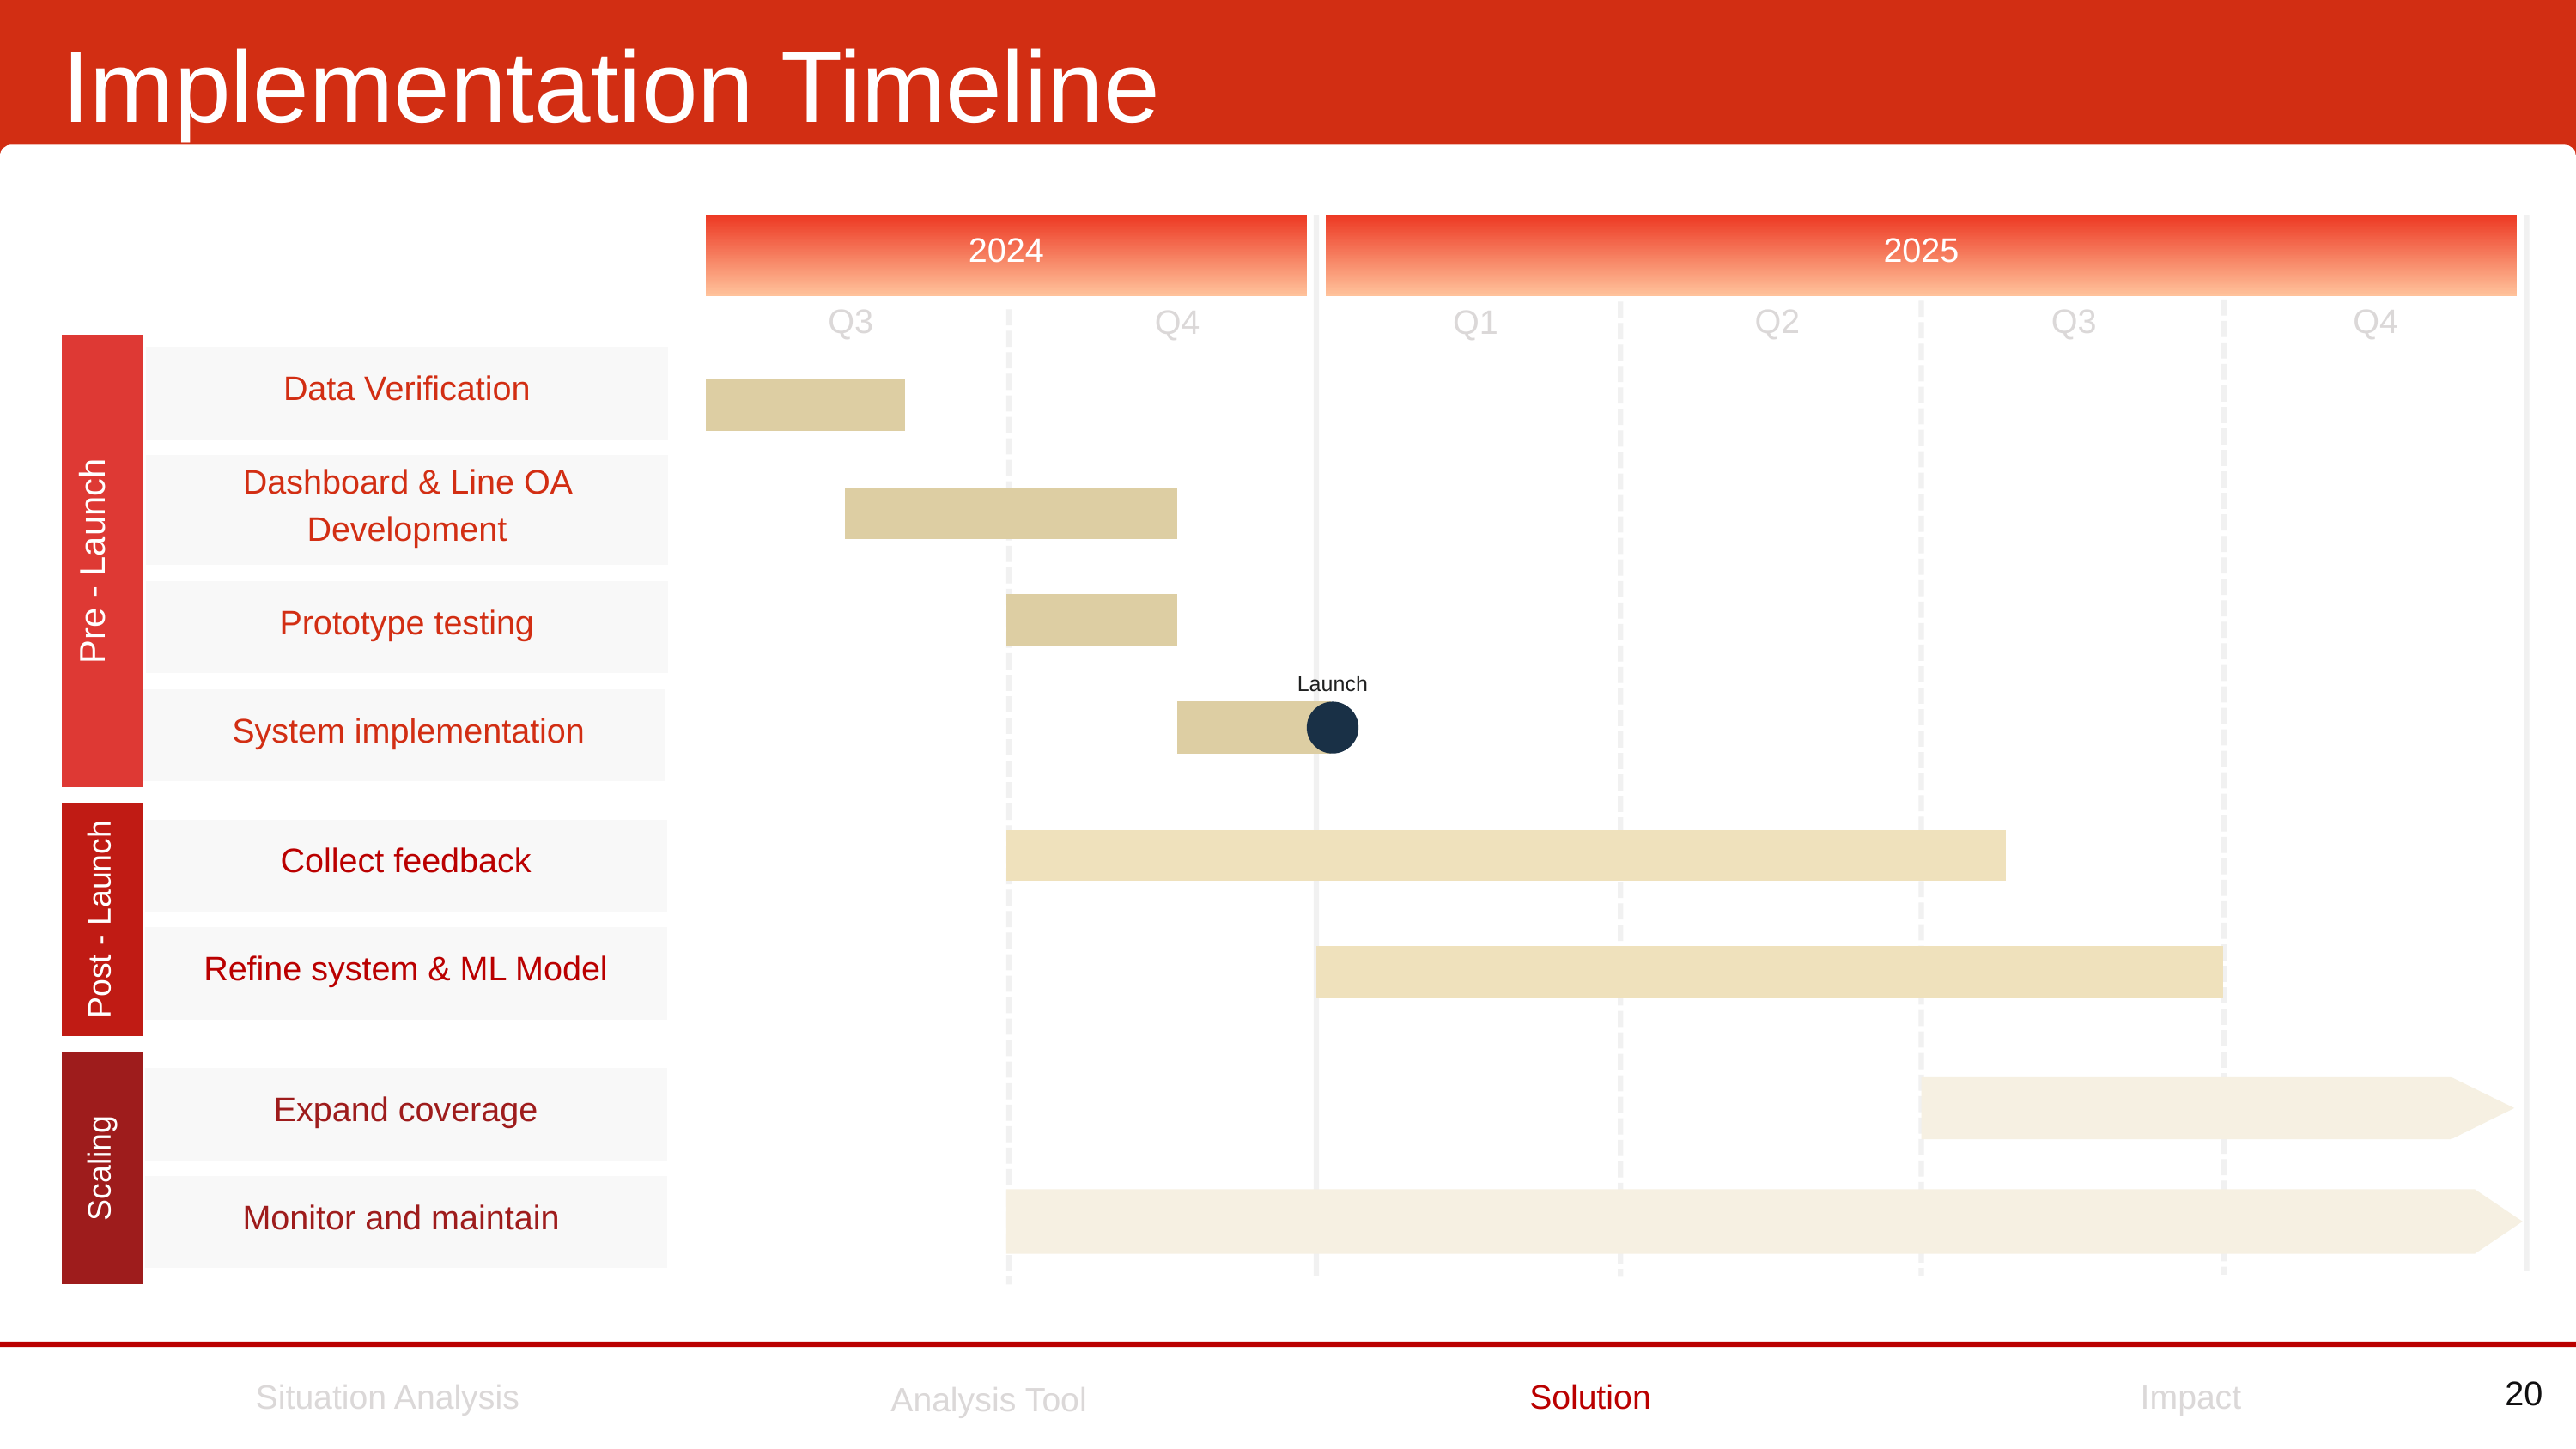

Implementation Timeline

2024

2025

Q3
Q2
Q3
Q4
Q4
Q1

Data Verification

Dashboard & Line OA Development

Pre - Launch

Prototype testing

Launch

 System implementation

Collect feedback

Post - Launch

Refine system & ML Model

Expand coverage

Scaling

Monitor and maintain

Situation Analysis
Solution
Impact
Analysis Tool
20